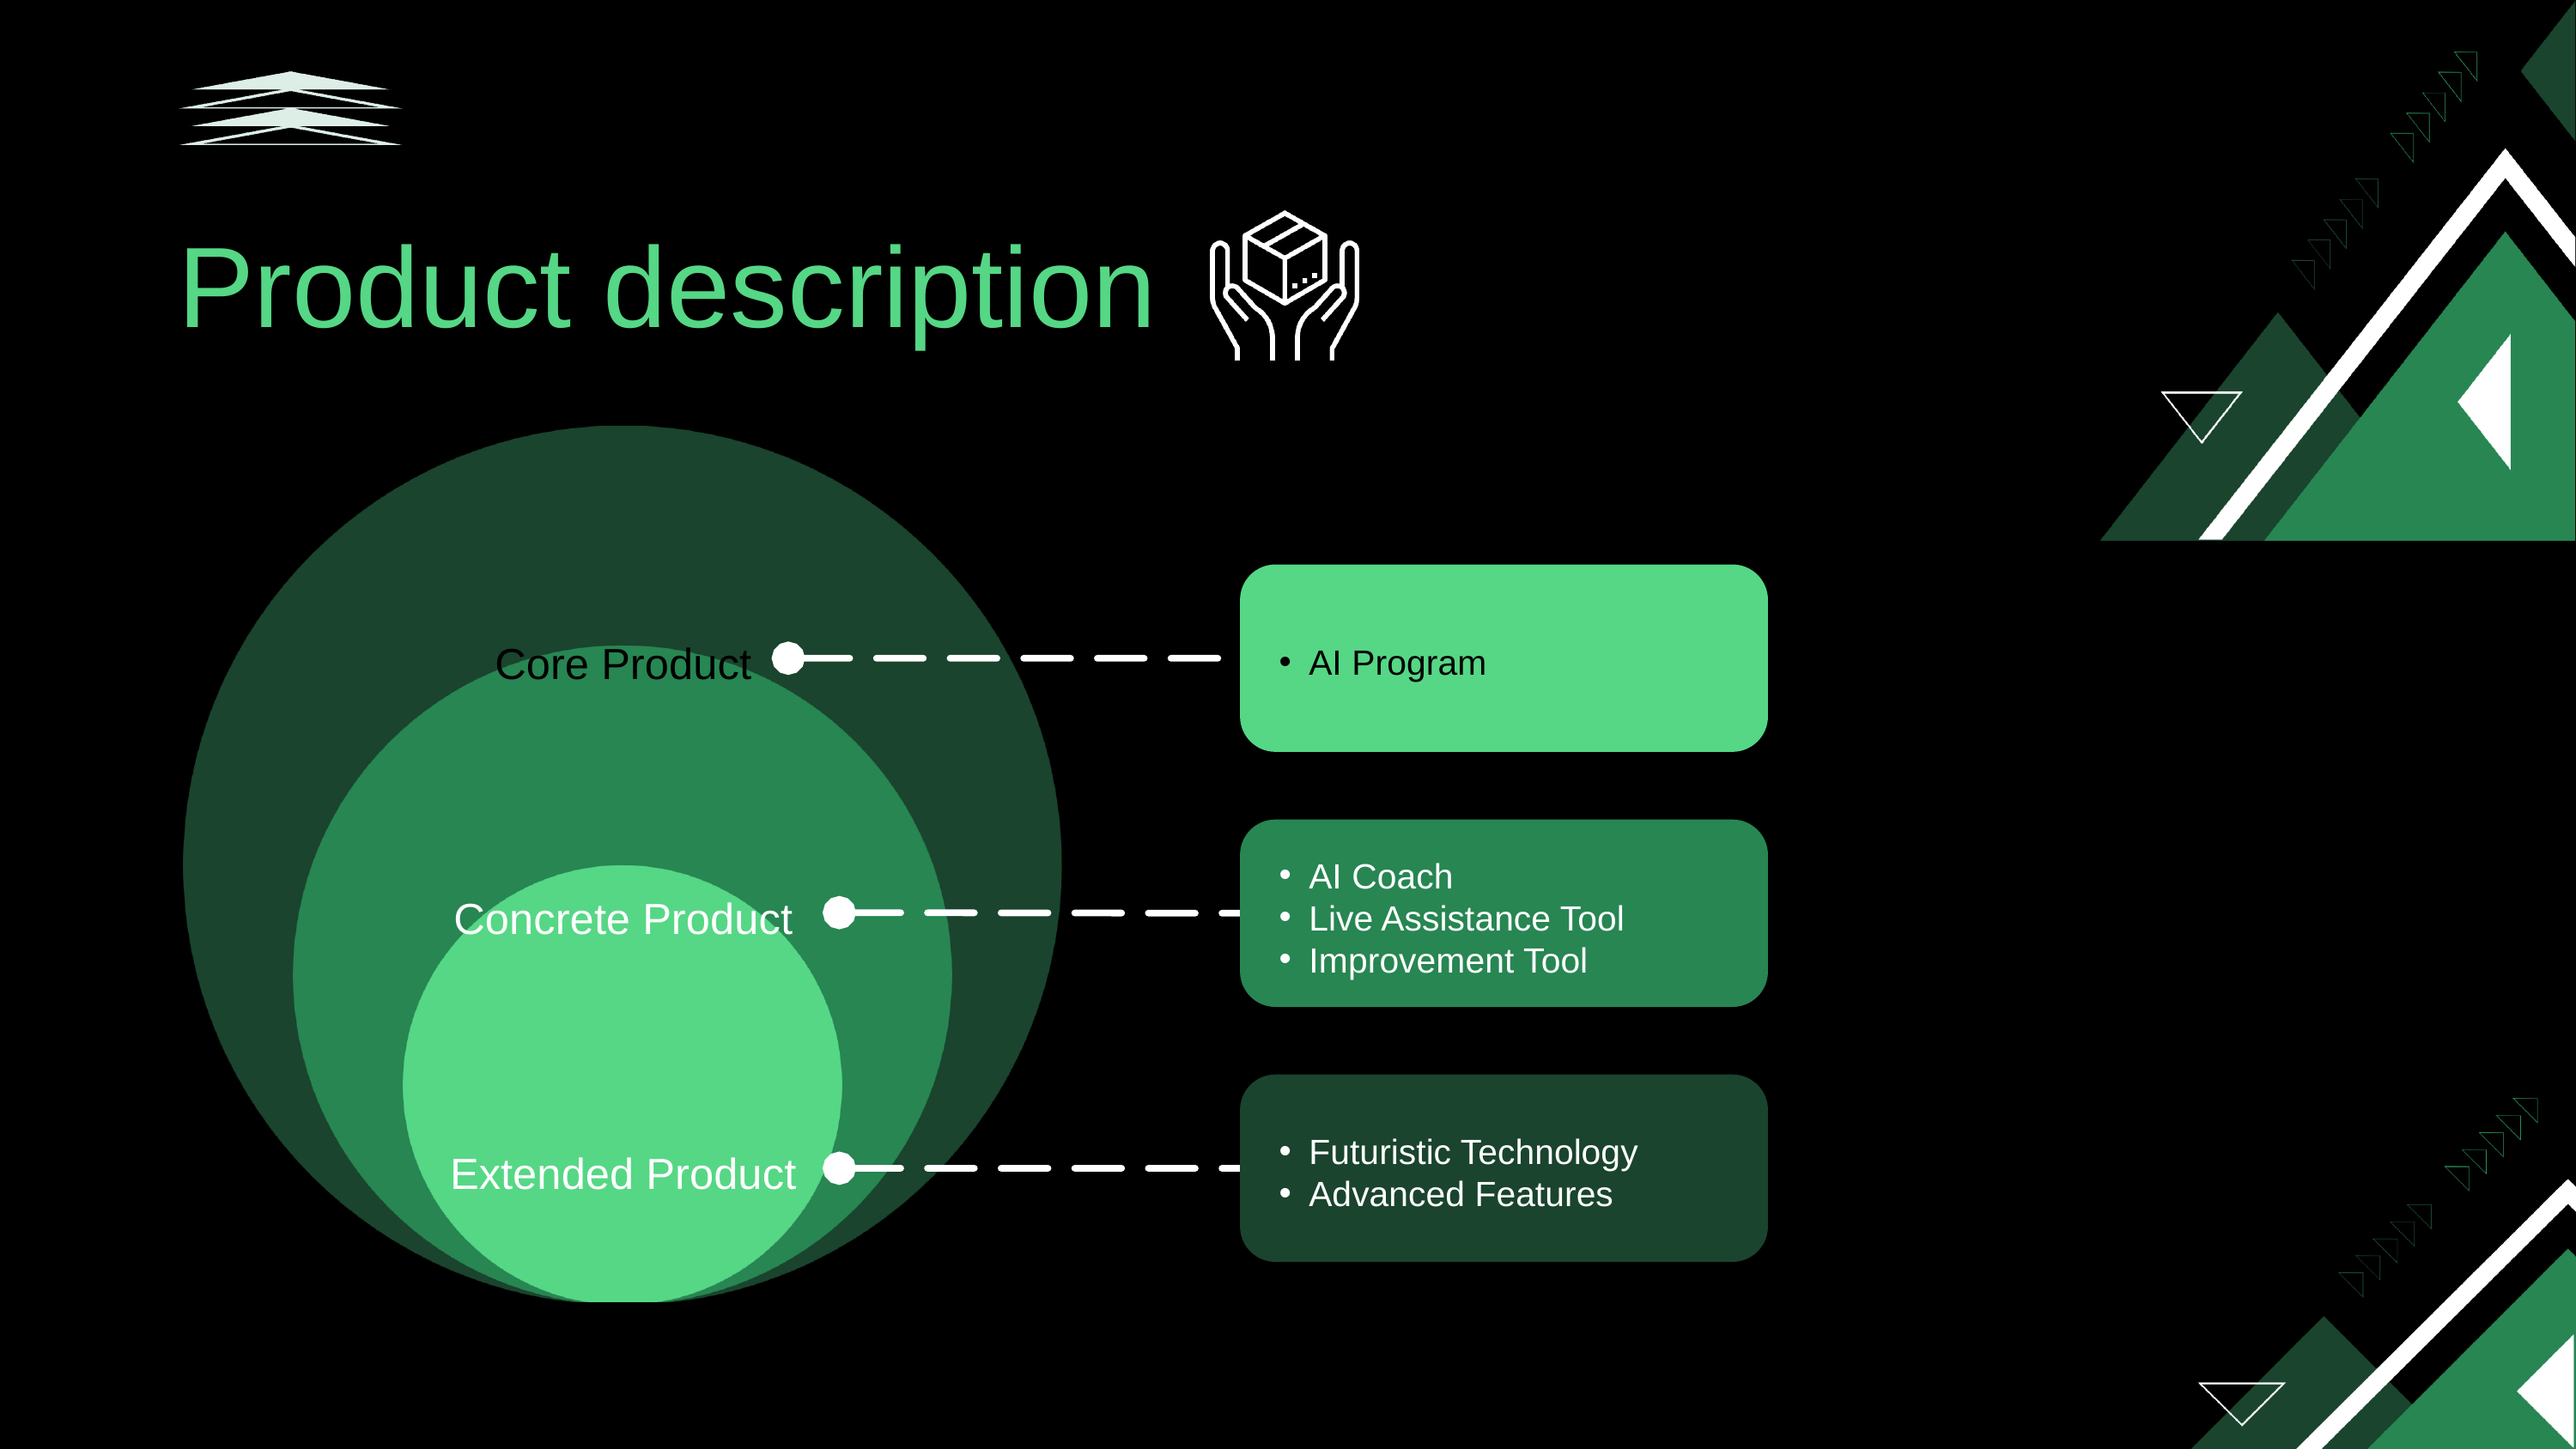

Product description

AI Program
Core Product

AI Coach
Live Assistance Tool
Improvement Tool
Concrete Product

Futuristic Technology
Advanced Features
Extended Product